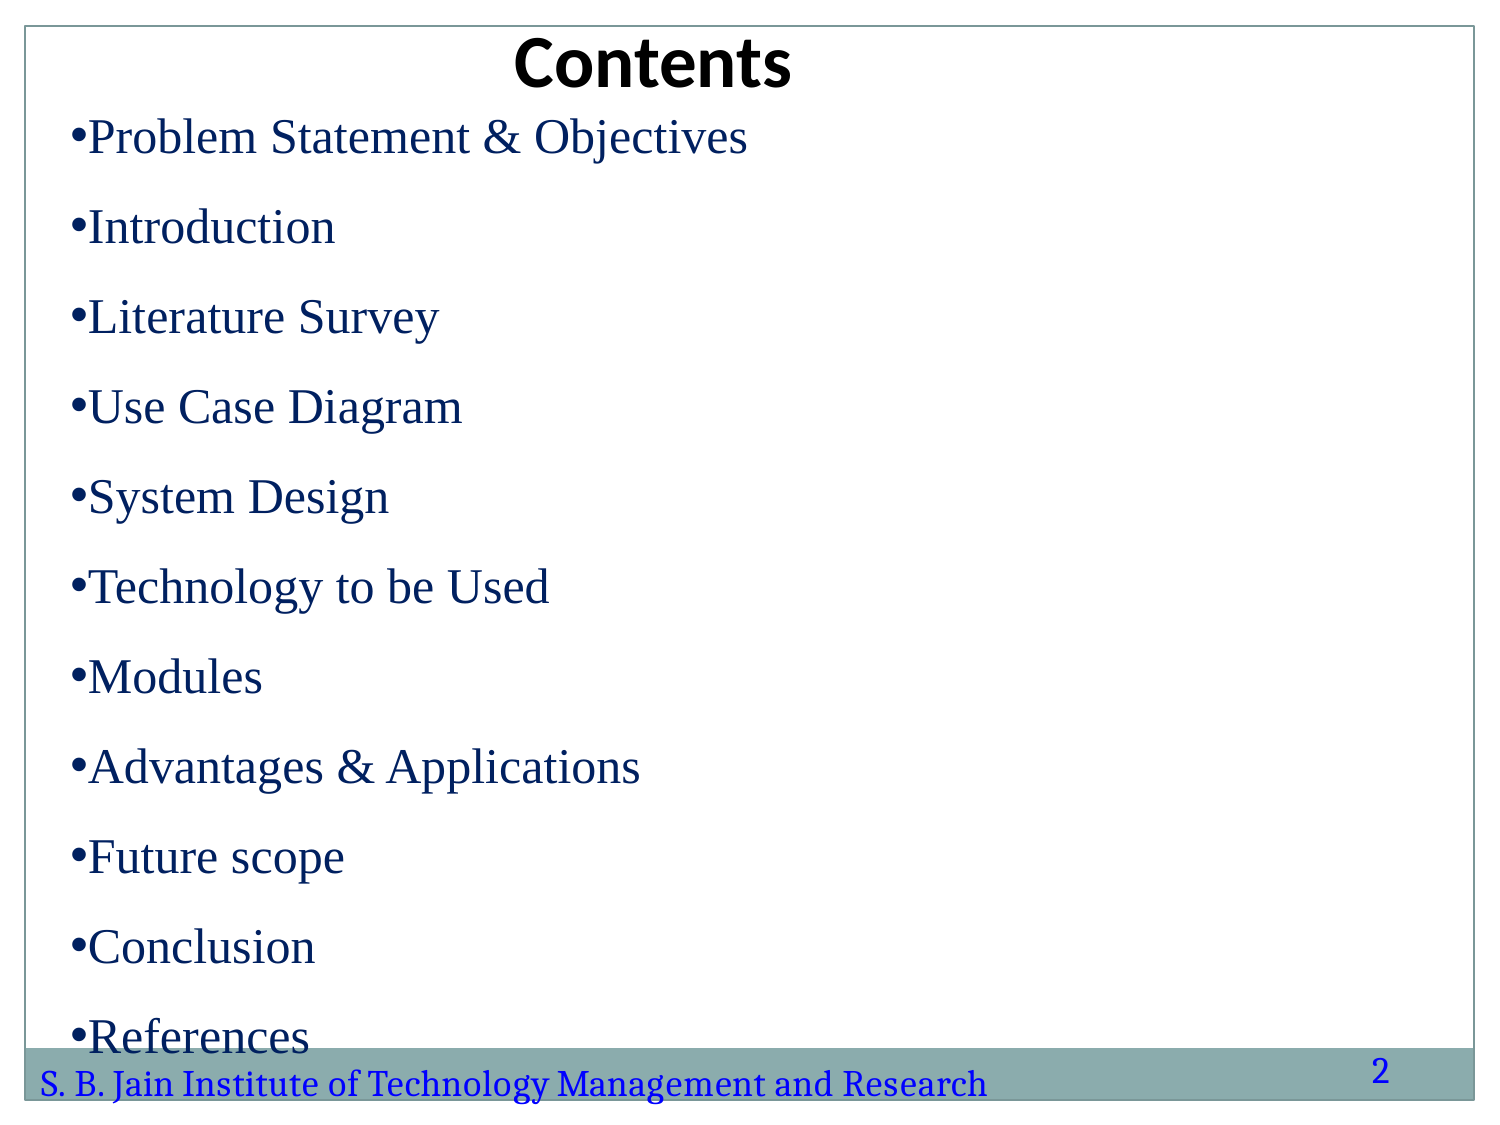

Contents
Problem Statement & Objectives
Introduction
Literature Survey
Use Case Diagram
System Design
Technology to be Used
Modules
Advantages & Applications
Future scope
Conclusion
References
2
S. B. Jain Institute of Technology Management and Research